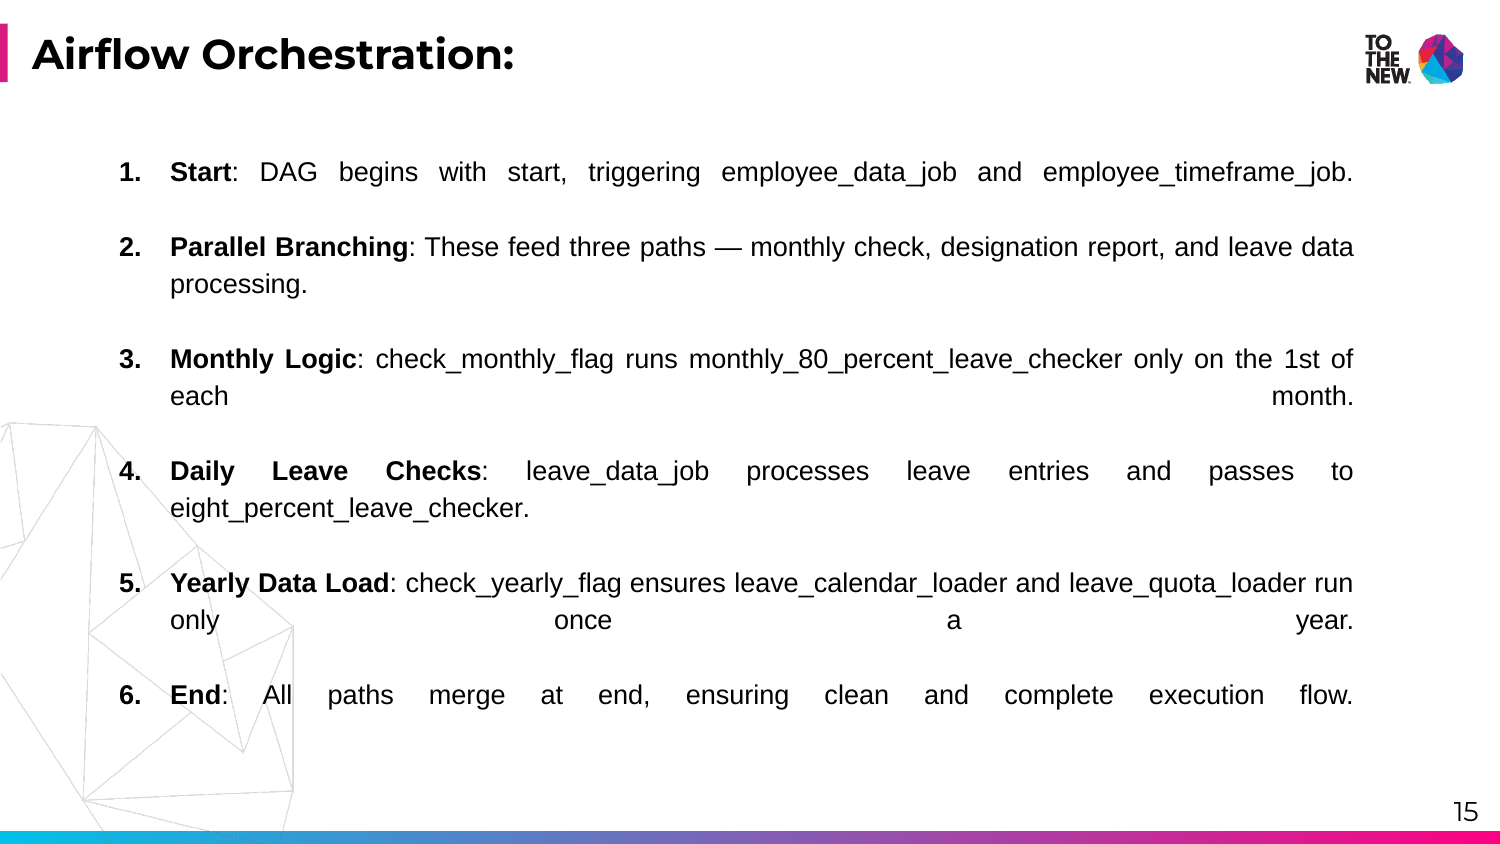

Airflow Orchestration:

Start: DAG begins with start, triggering employee_data_job and employee_timeframe_job.
Parallel Branching: These feed three paths — monthly check, designation report, and leave data processing.
Monthly Logic: check_monthly_flag runs monthly_80_percent_leave_checker only on the 1st of each month.
Daily Leave Checks: leave_data_job processes leave entries and passes to eight_percent_leave_checker.
Yearly Data Load: check_yearly_flag ensures leave_calendar_loader and leave_quota_loader run only once a year.
End: All paths merge at end, ensuring clean and complete execution flow.

15